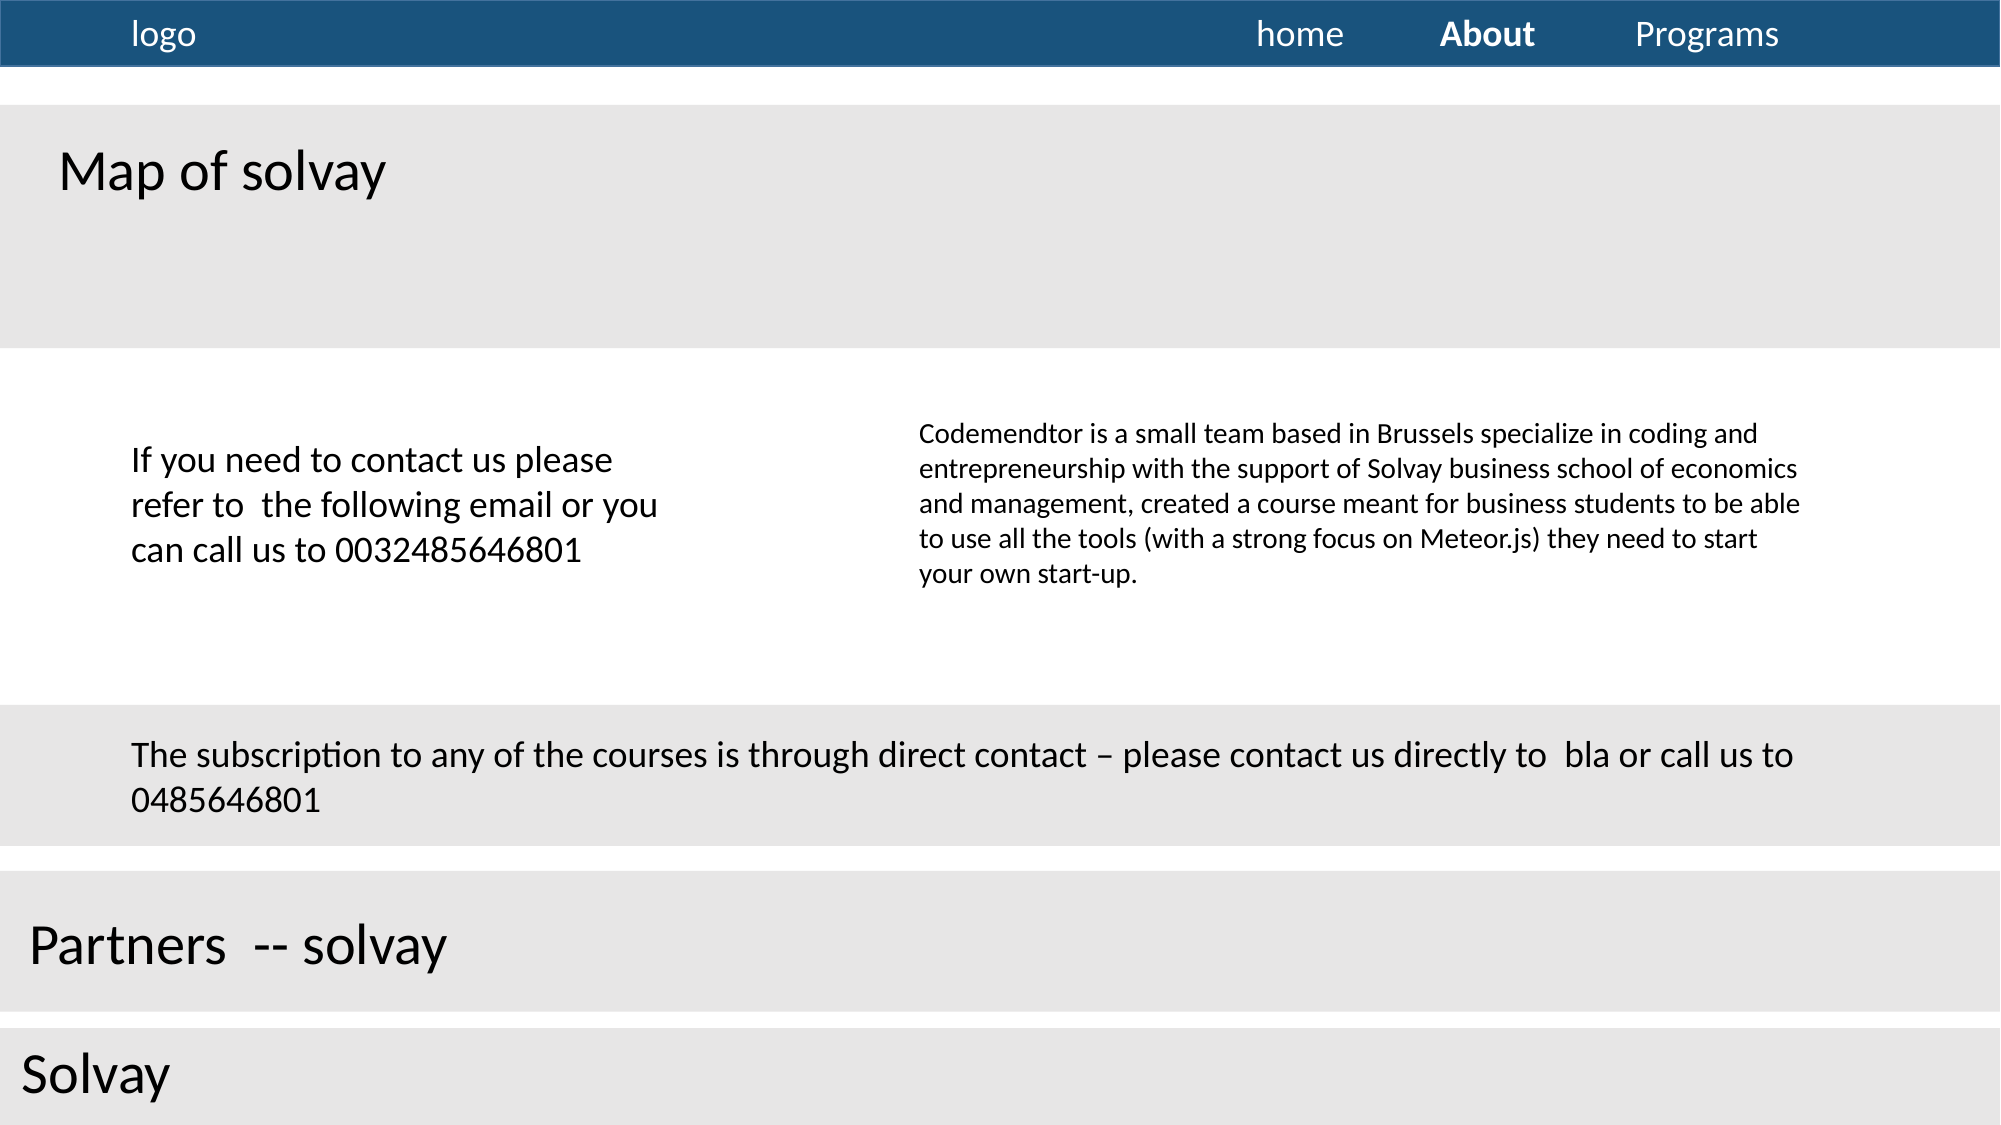

logo
home
About
Programs

Map of solvay
Codemendtor is a small team based in Brussels specialize in coding and entrepreneurship with the support of Solvay business school of economics and management, created a course meant for business students to be able to use all the tools (with a strong focus on Meteor.js) they need to start your own start-up.
If you need to contact us please refer to  the following email or you can call us to 0032485646801

The subscription to any of the courses is through direct contact – please contact us directly to  bla or call us to 0485646801

Partners  -- solvay

Solvay